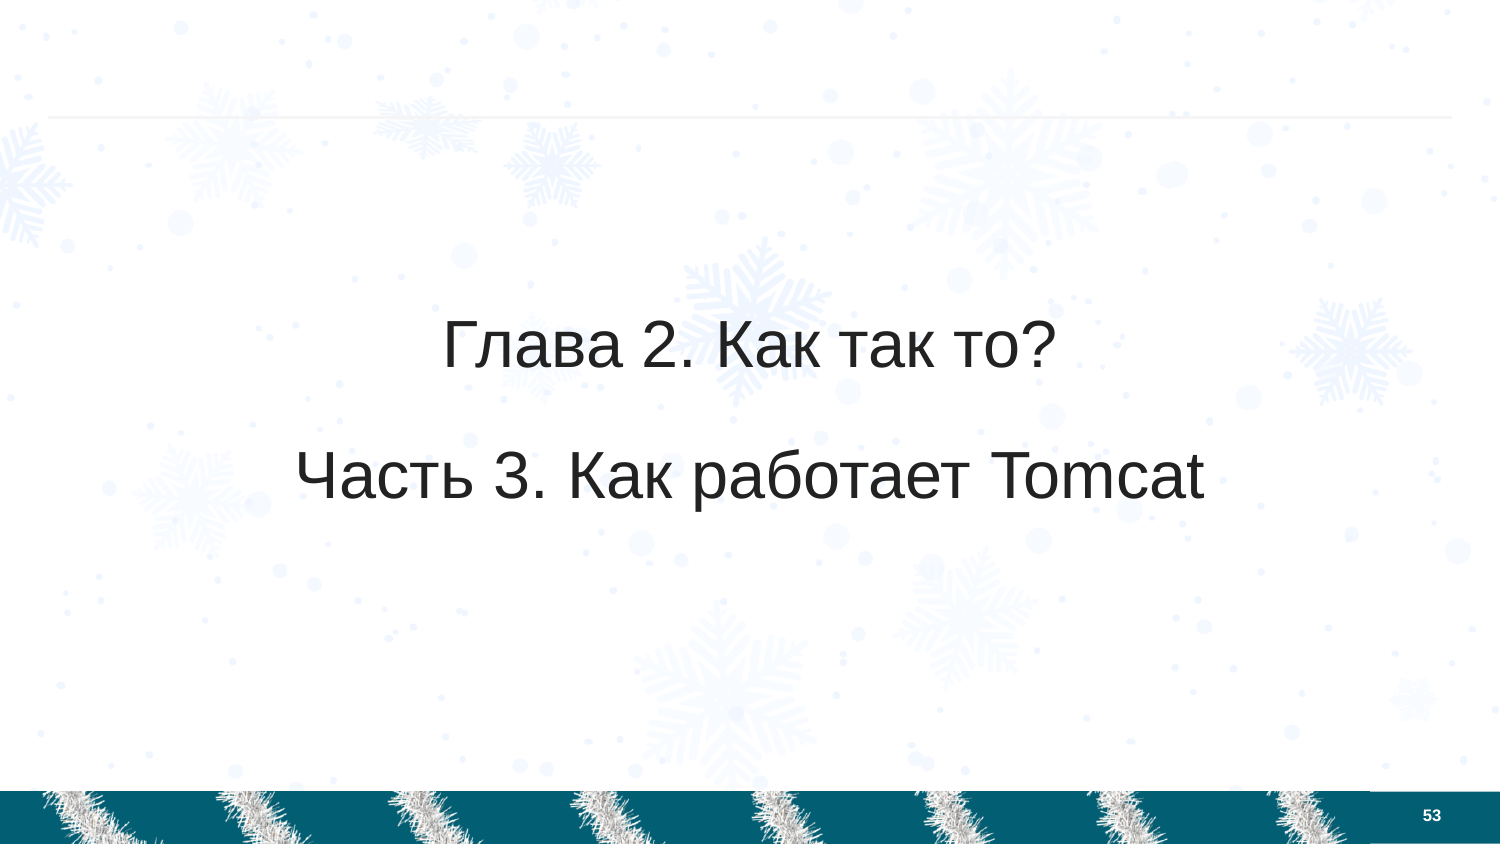

#
Глава 2. Как так то?
Часть 3. Как работает Tomcat
53